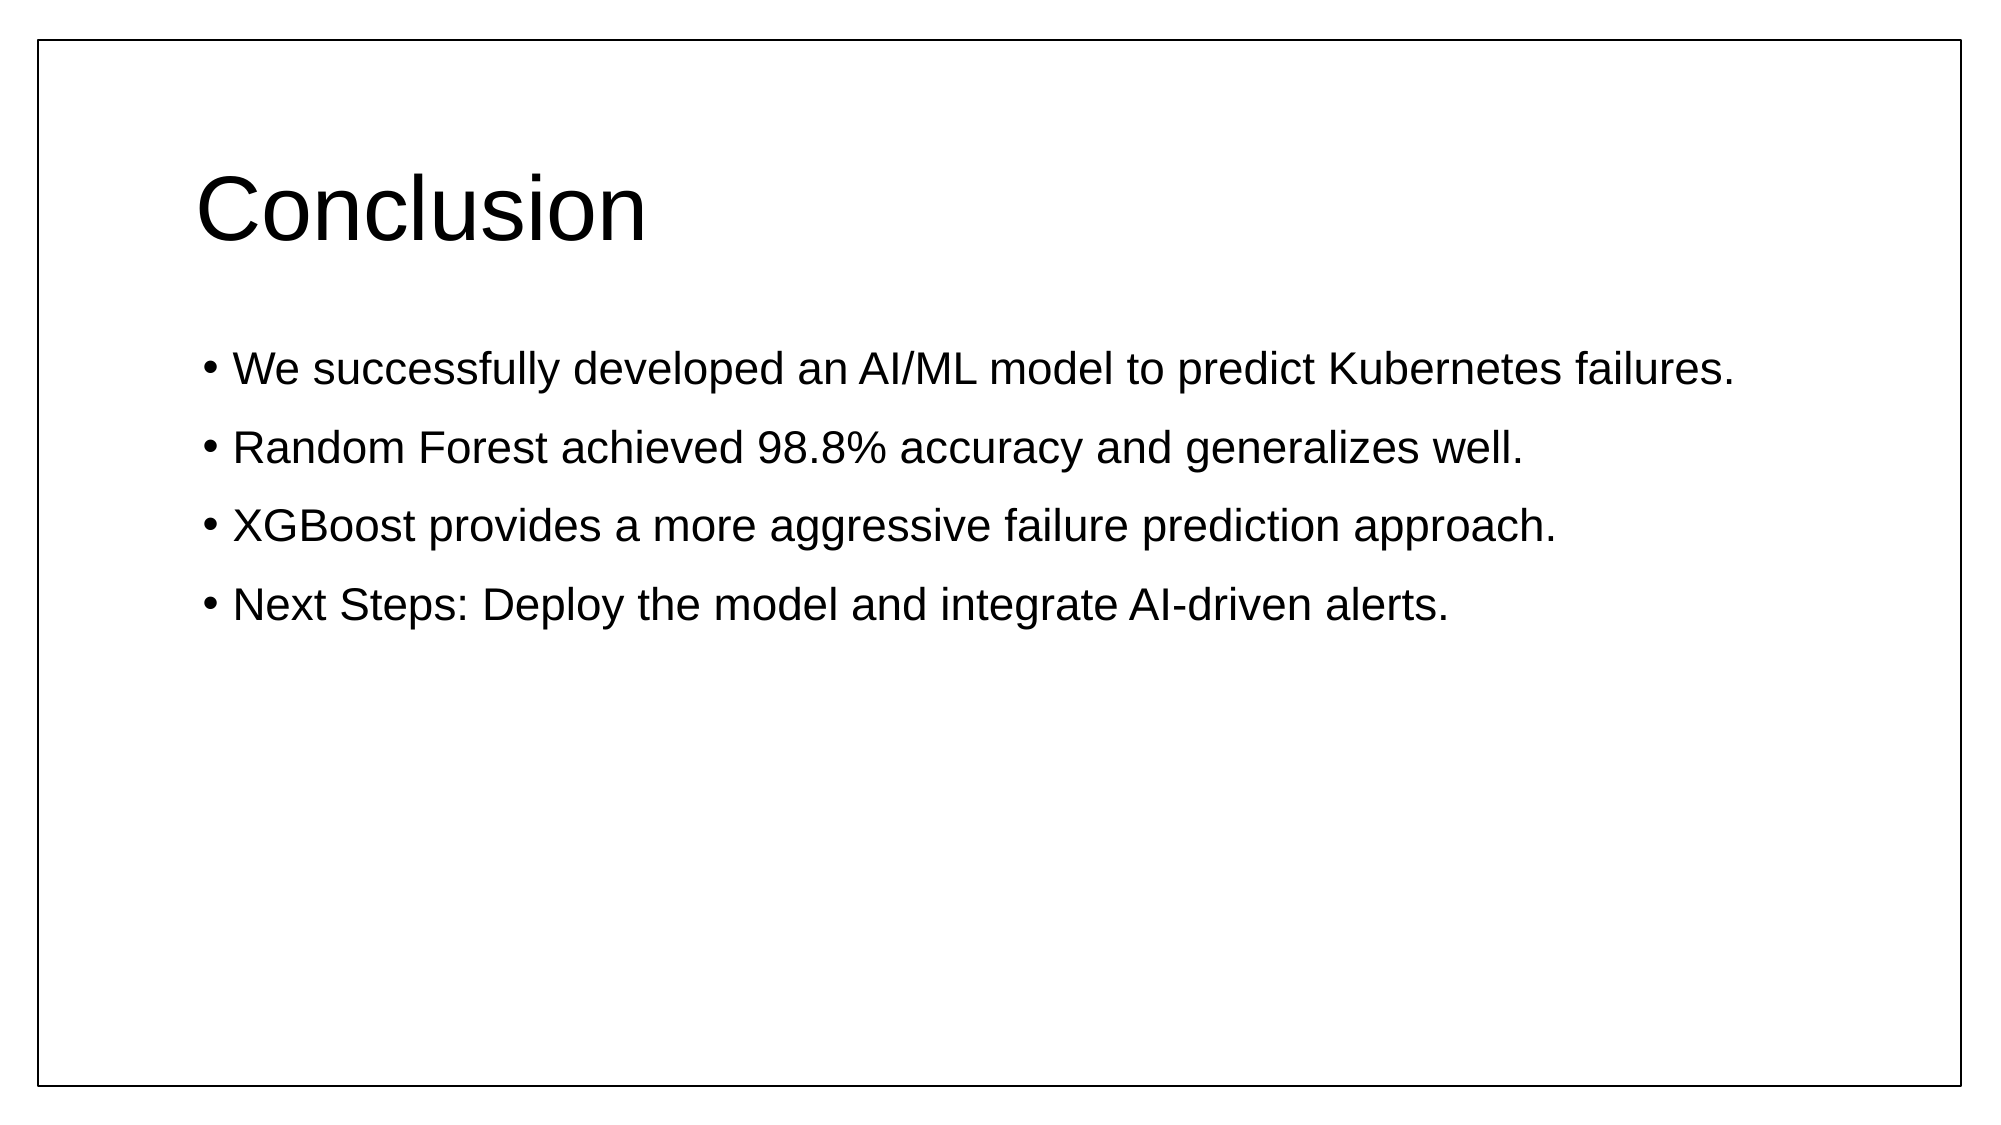

# Conclusion
We successfully developed an AI/ML model to predict Kubernetes failures.
Random Forest achieved 98.8% accuracy and generalizes well.
XGBoost provides a more aggressive failure prediction approach.
Next Steps: Deploy the model and integrate AI-driven alerts.